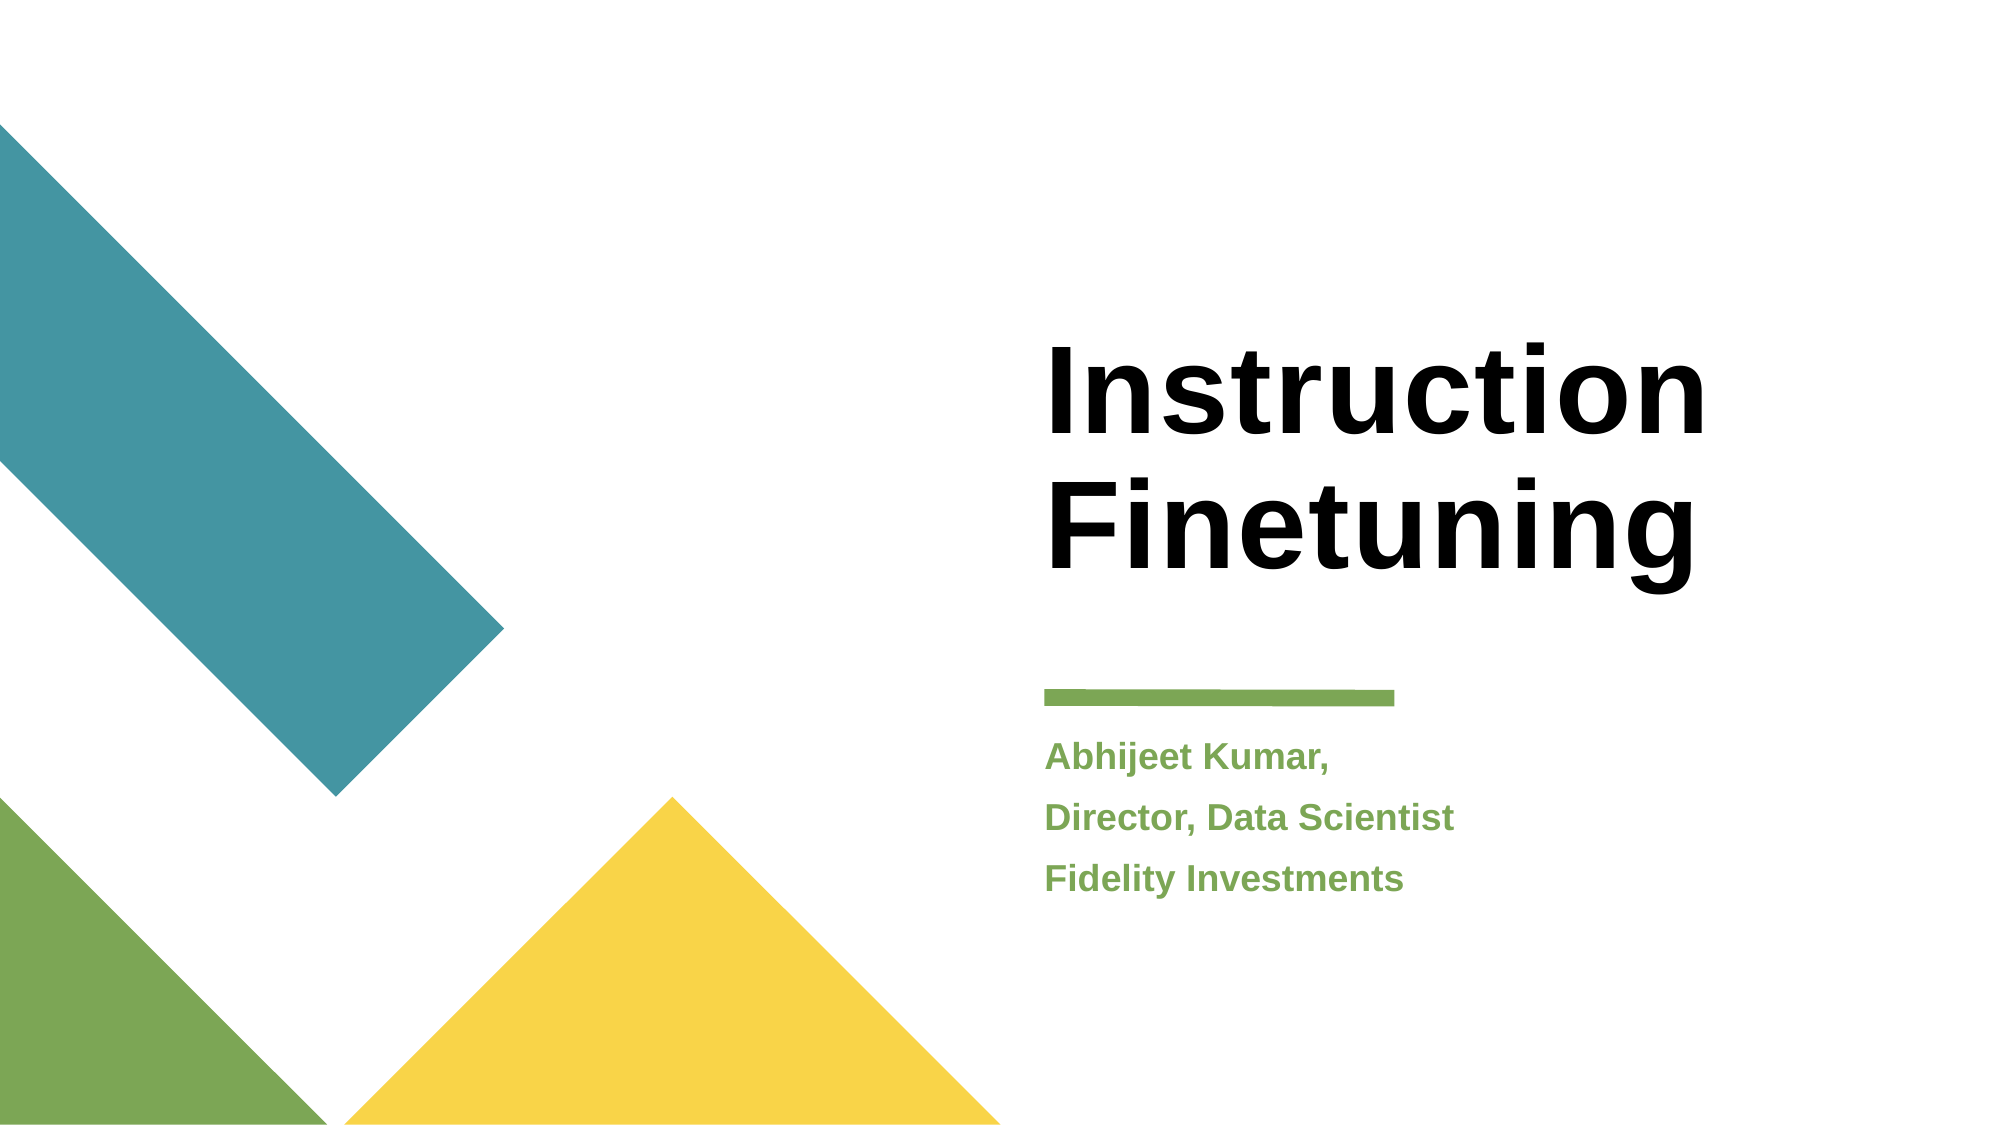

# Instruction Finetuning
Abhijeet Kumar,
Director, Data Scientist
Fidelity Investments